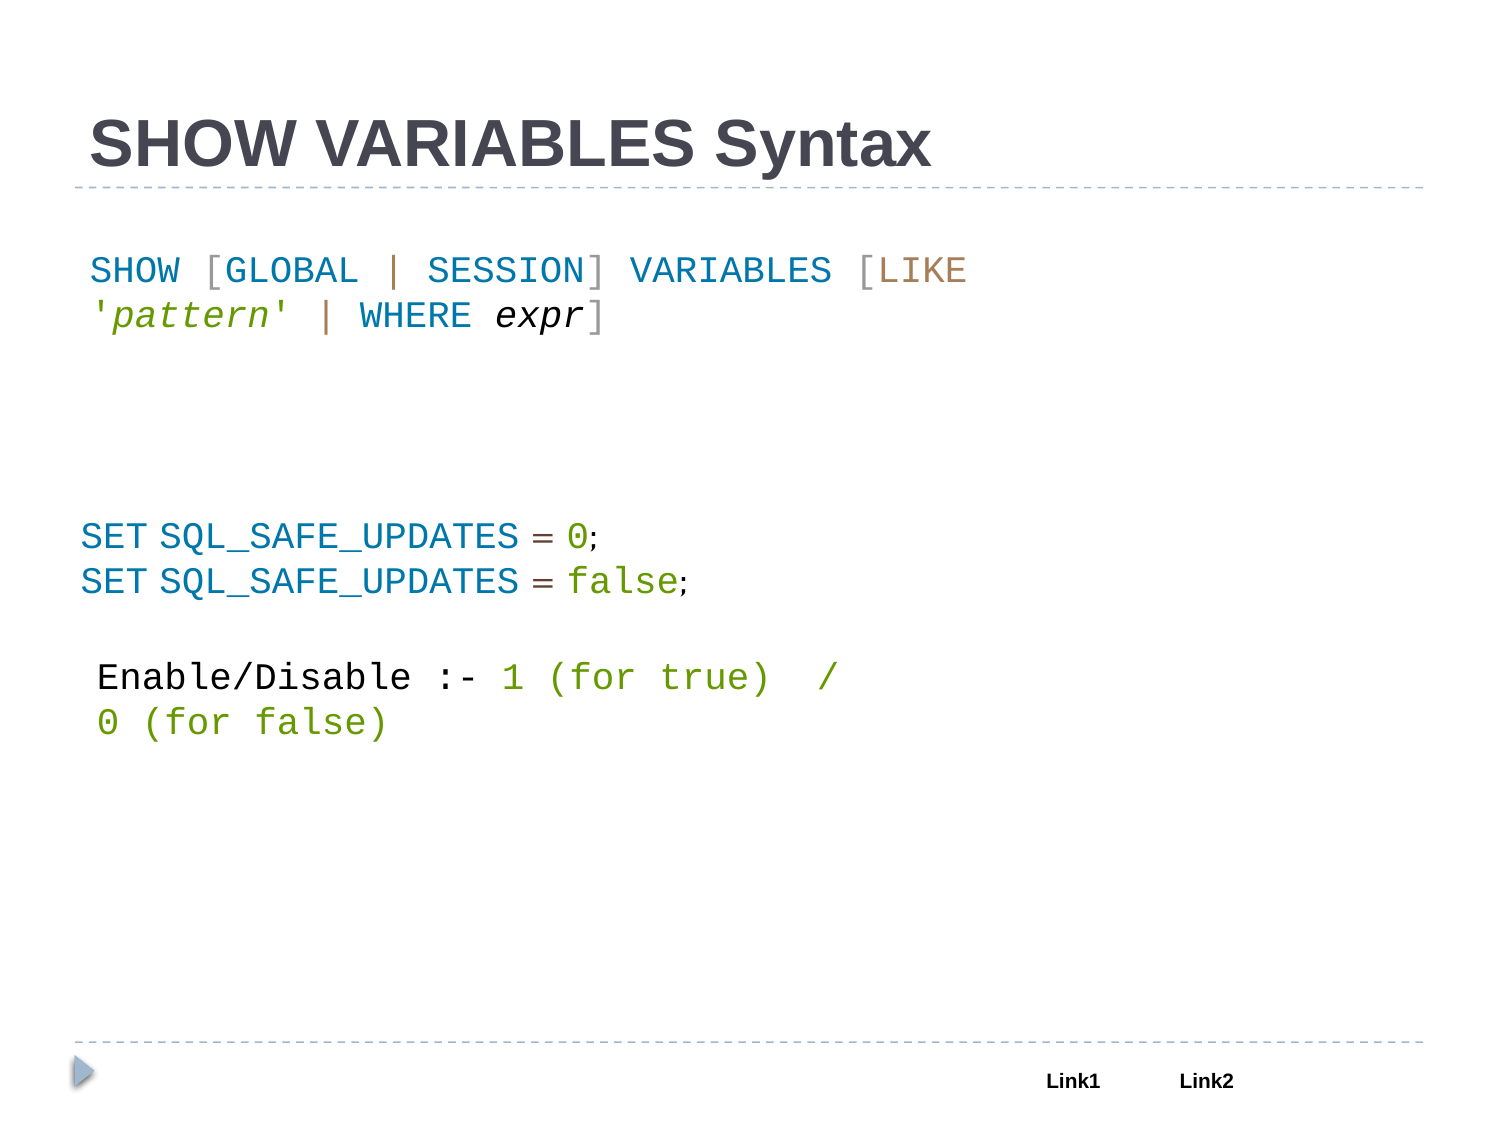

SHOW VARIABLES Syntax
SHOW [GLOBAL | SESSION] VARIABLES [LIKE 'pattern' | WHERE expr]
SET SQL_SAFE_UPDATES = 0;
SET SQL_SAFE_UPDATES = false;
Enable/Disable :- 1 (for true)  / 0 (for false)